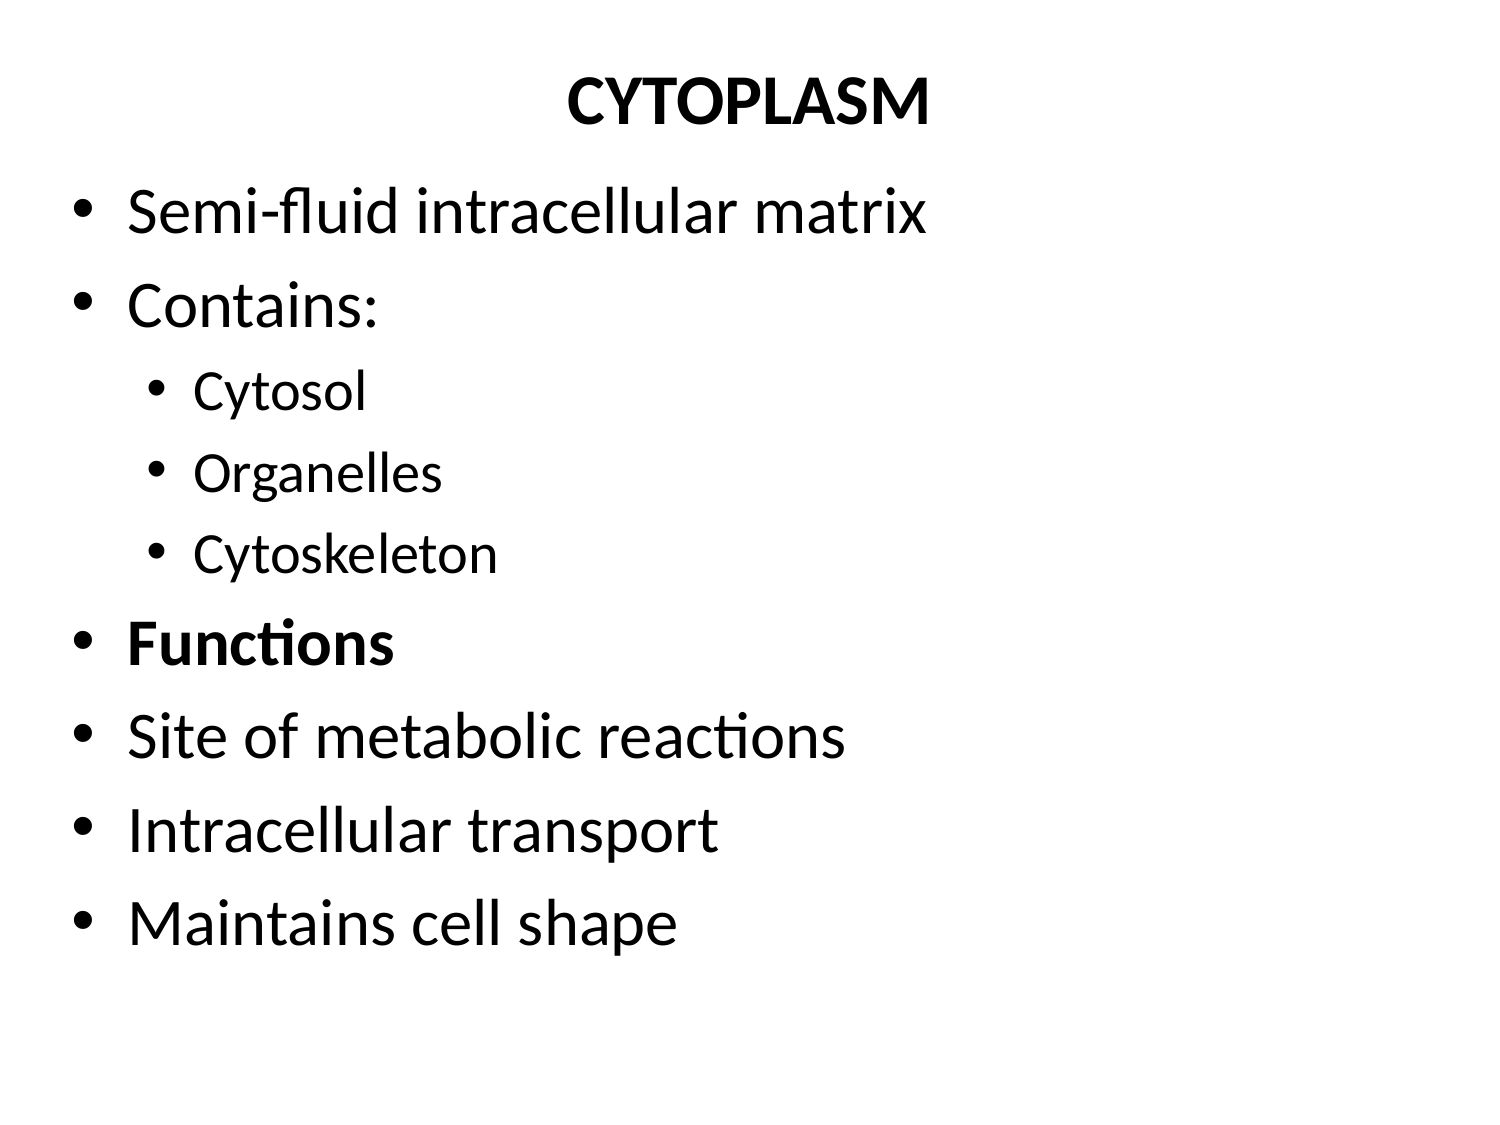

# CYTOPLASM
Semi-fluid intracellular matrix
Contains:
Cytosol
Organelles
Cytoskeleton
Functions
Site of metabolic reactions
Intracellular transport
Maintains cell shape